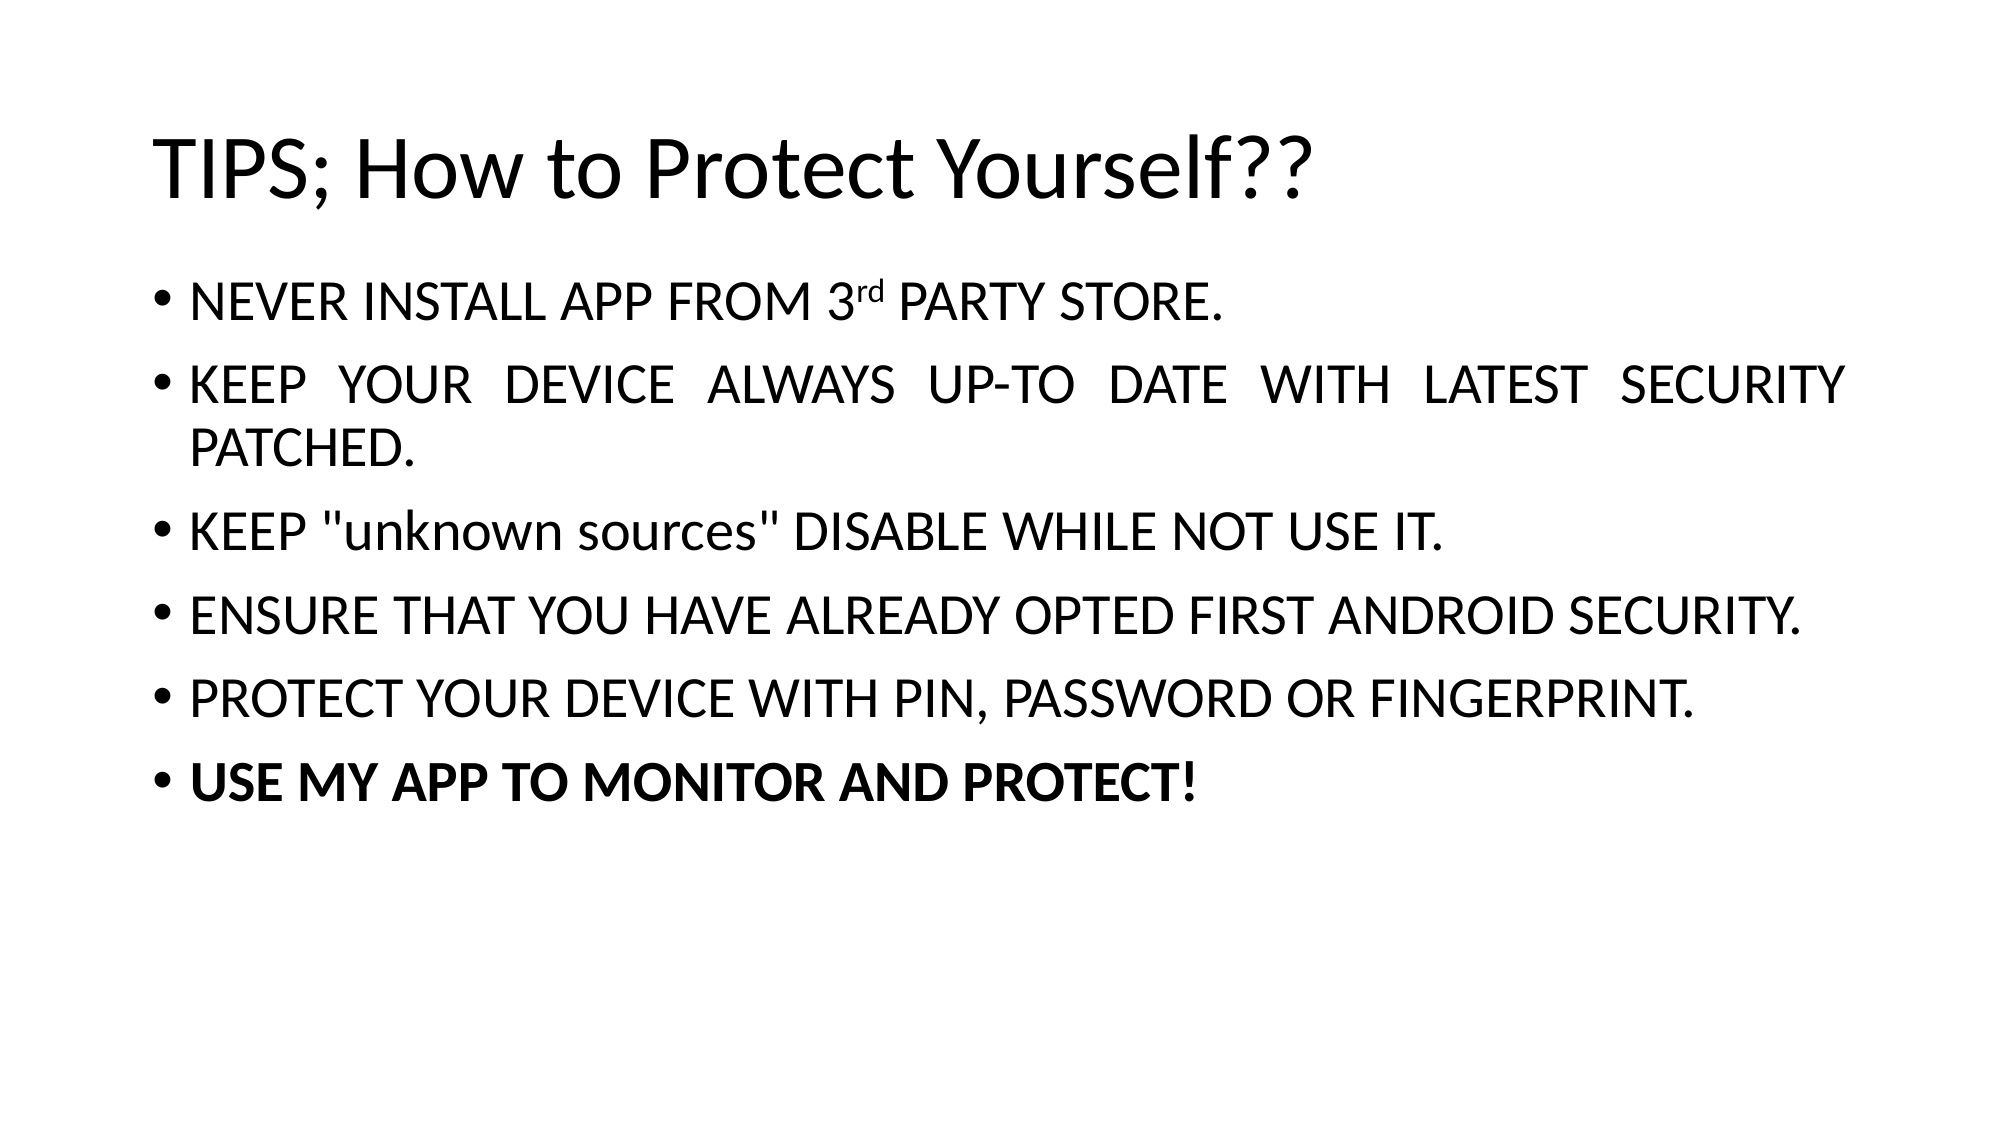

# TIPS; How to Protect Yourself??
NEVER INSTALL APP FROM 3rd PARTY STORE.
KEEP YOUR DEVICE ALWAYS UP-TO DATE WITH LATEST SECURITY PATCHED.
KEEP "unknown sources" DISABLE WHILE NOT USE IT.
ENSURE THAT YOU HAVE ALREADY OPTED FIRST ANDROID SECURITY.
PROTECT YOUR DEVICE WITH PIN, PASSWORD OR FINGERPRINT.
USE MY APP TO MONITOR AND PROTECT!